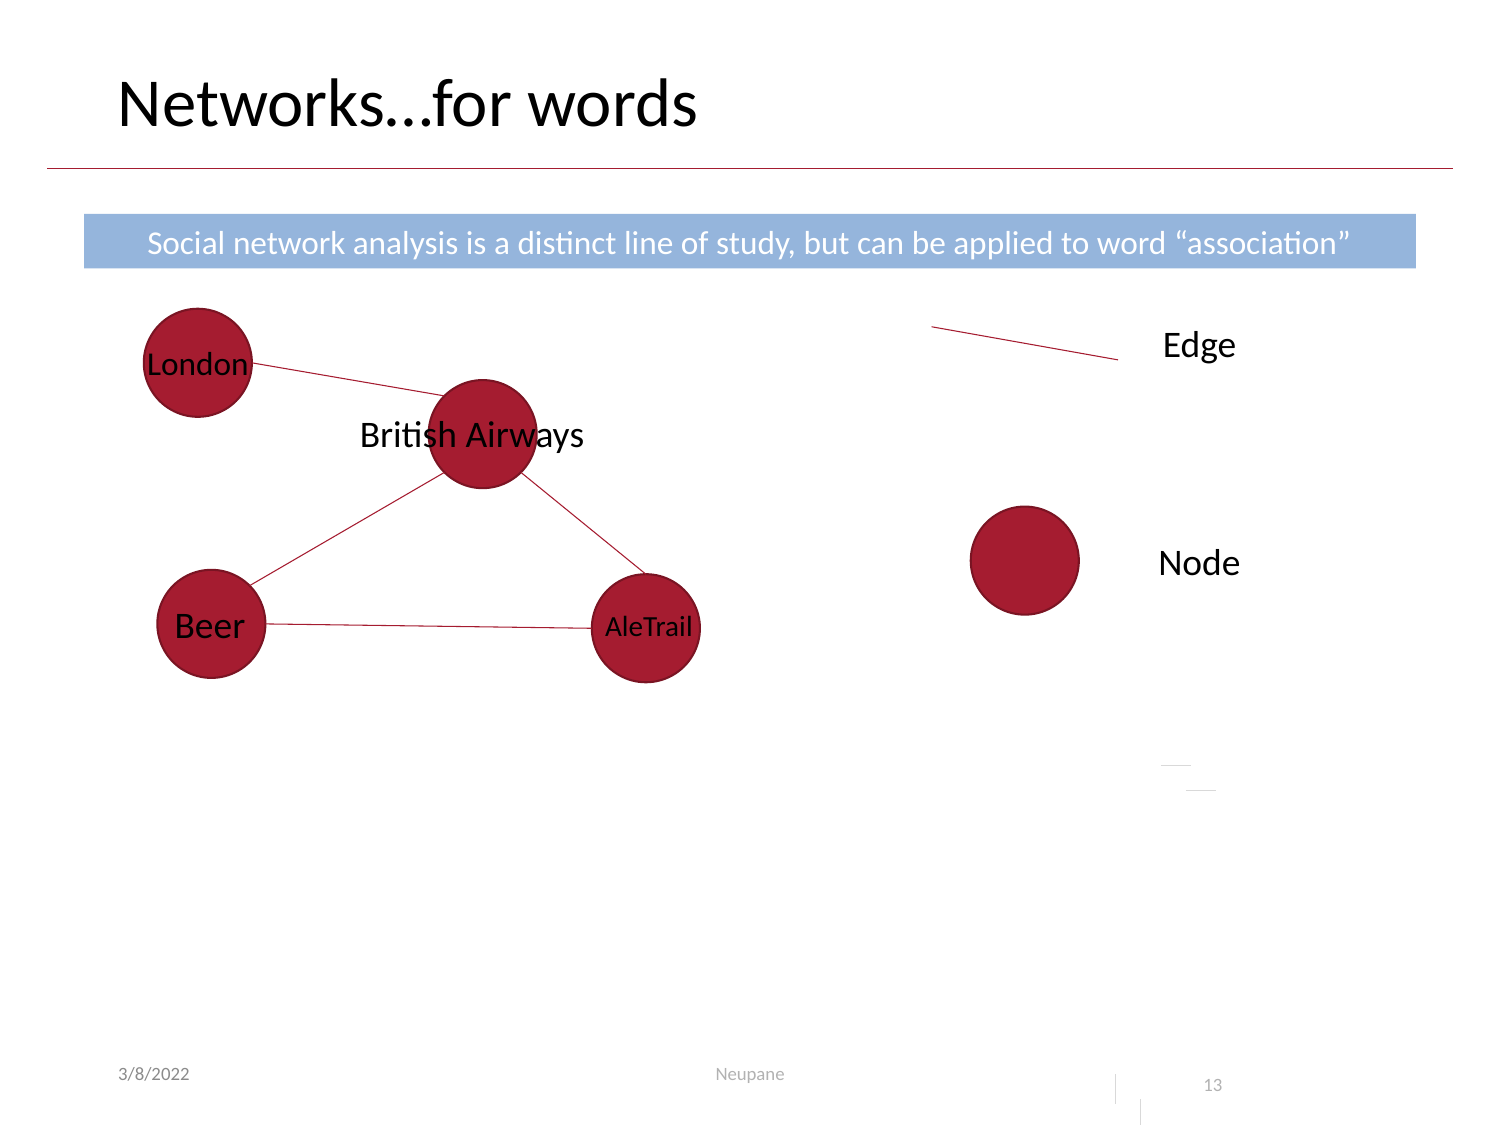

# Networks…for words
Social network analysis is a distinct line of study, but can be applied to word “association”

Edge
London

British Airways

Node

Beer
AleTrail
3/8/2022
Neupane
13